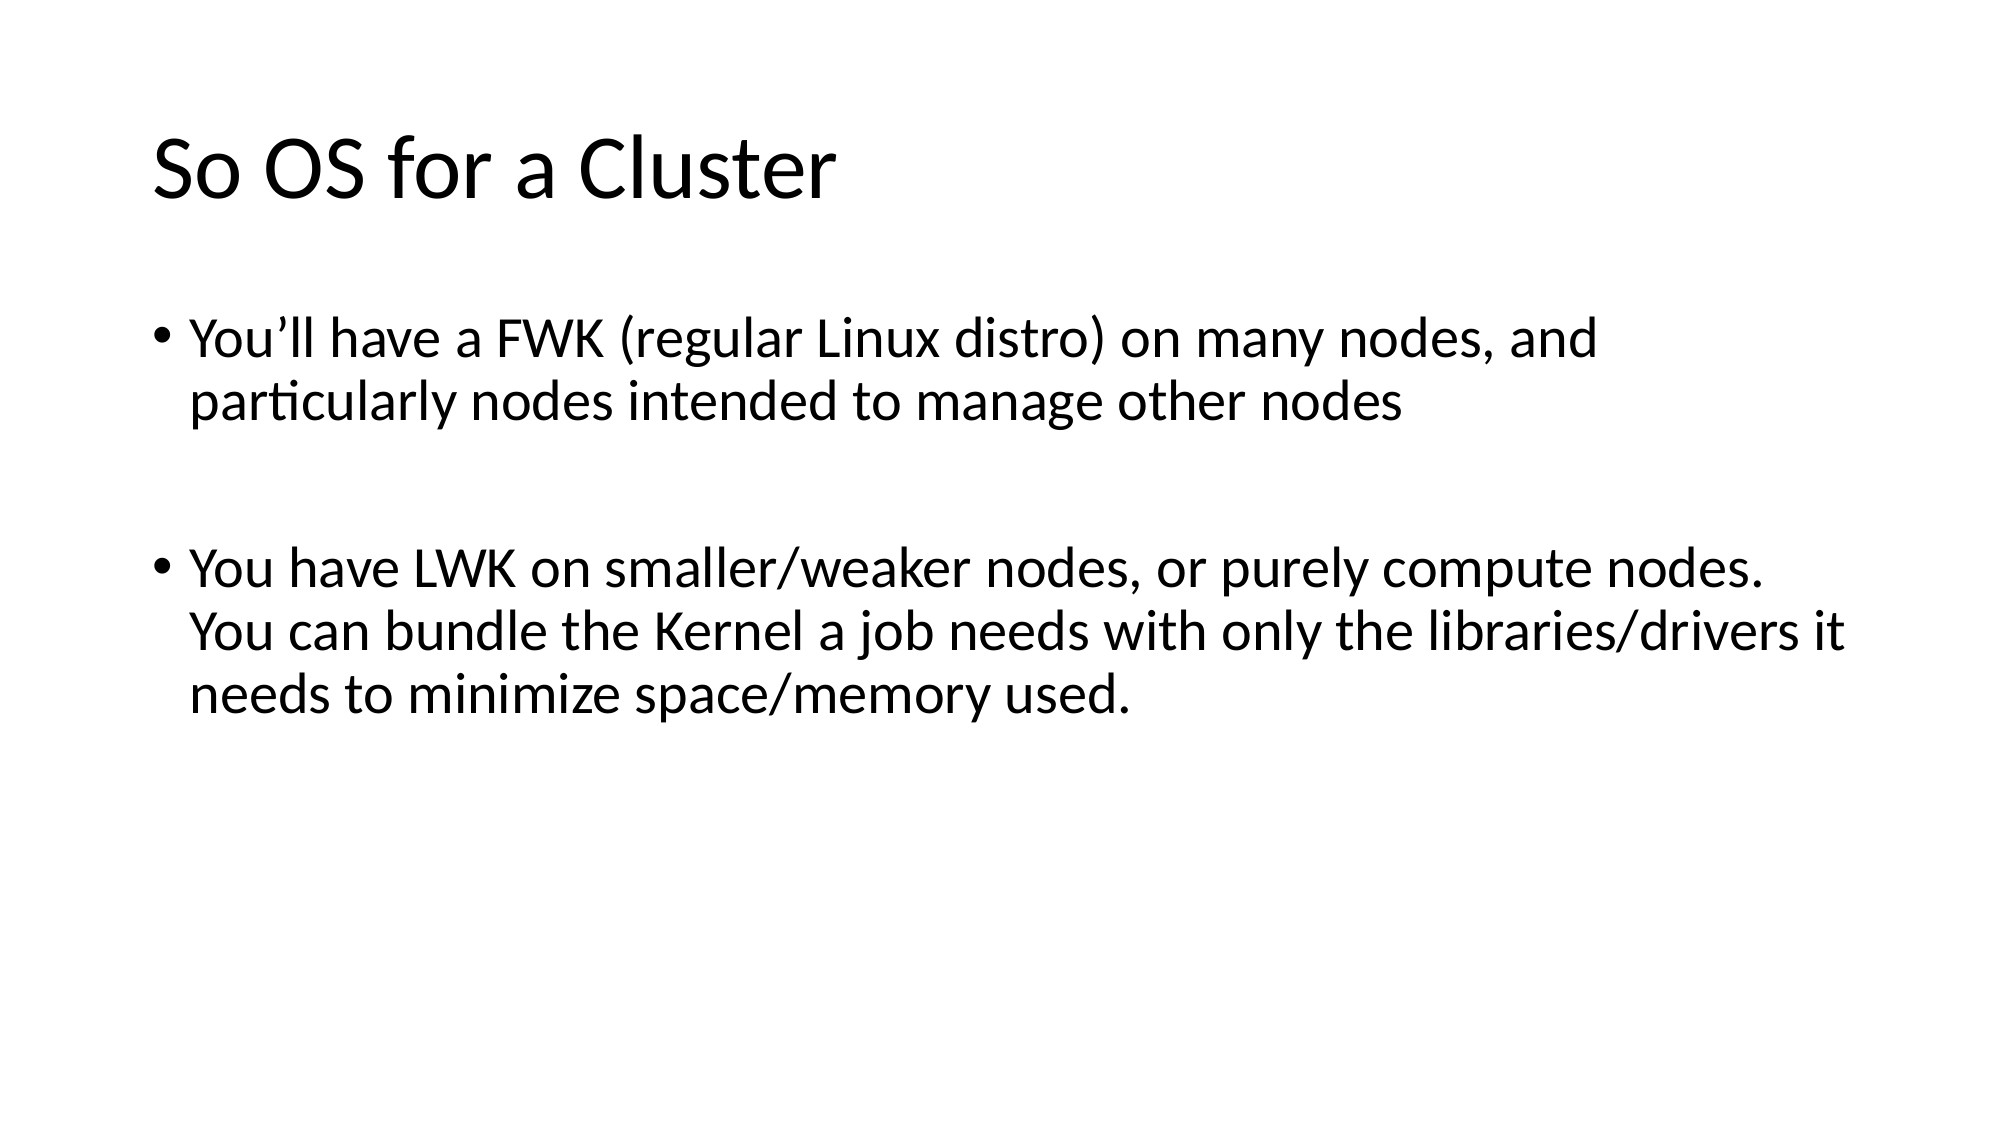

# So OS for a Cluster
You’ll have a FWK (regular Linux distro) on many nodes, and particularly nodes intended to manage other nodes

You have LWK on smaller/weaker nodes, or purely compute nodes.  You can bundle the Kernel a job needs with only the libraries/drivers it needs to minimize space/memory used.